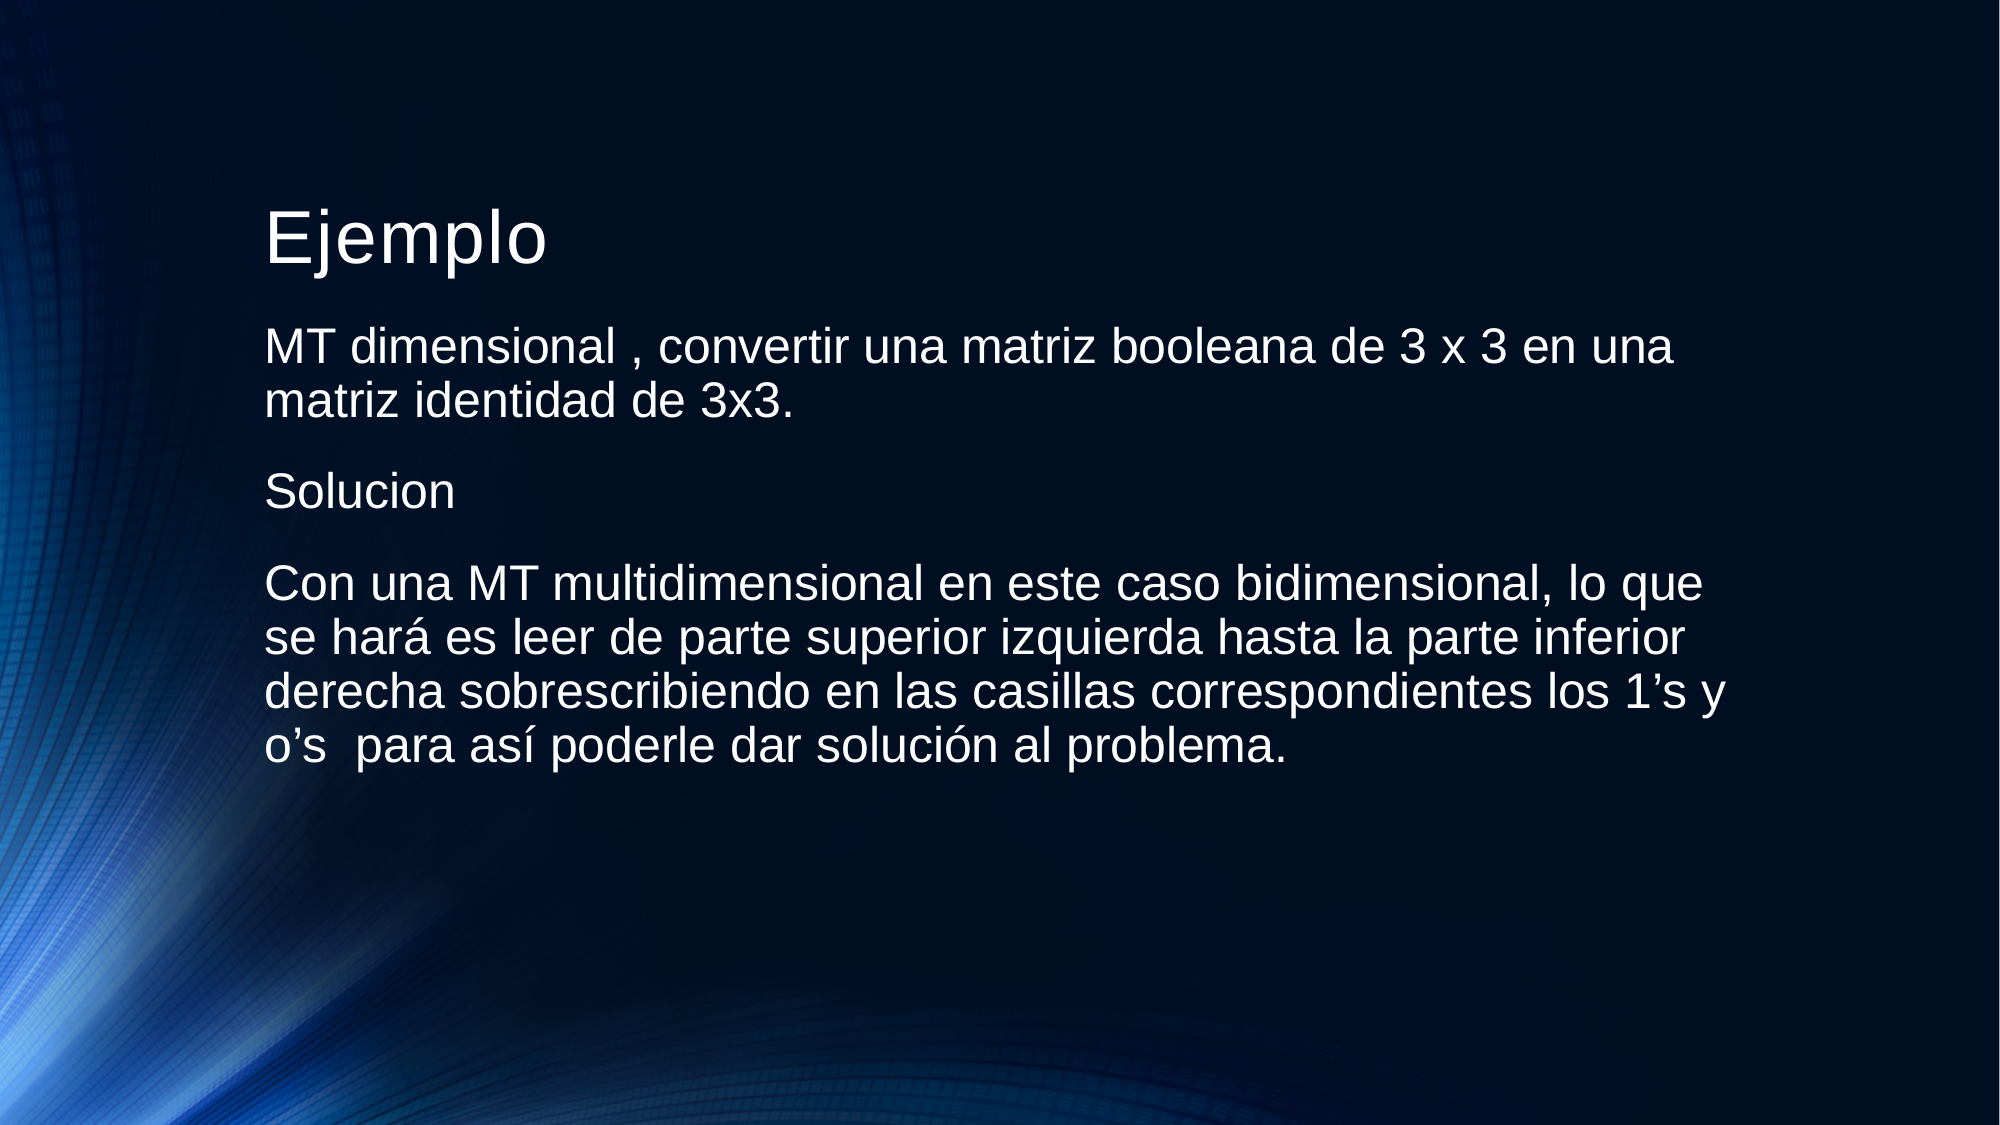

# Ejemplo
MT dimensional , convertir una matriz booleana de 3 x 3 en una matriz identidad de 3x3.
Solucion
Con una MT multidimensional en este caso bidimensional, lo que se hará es leer de parte superior izquierda hasta la parte inferior derecha sobrescribiendo en las casillas correspondientes los 1’s y o’s  para así poderle dar solución al problema.